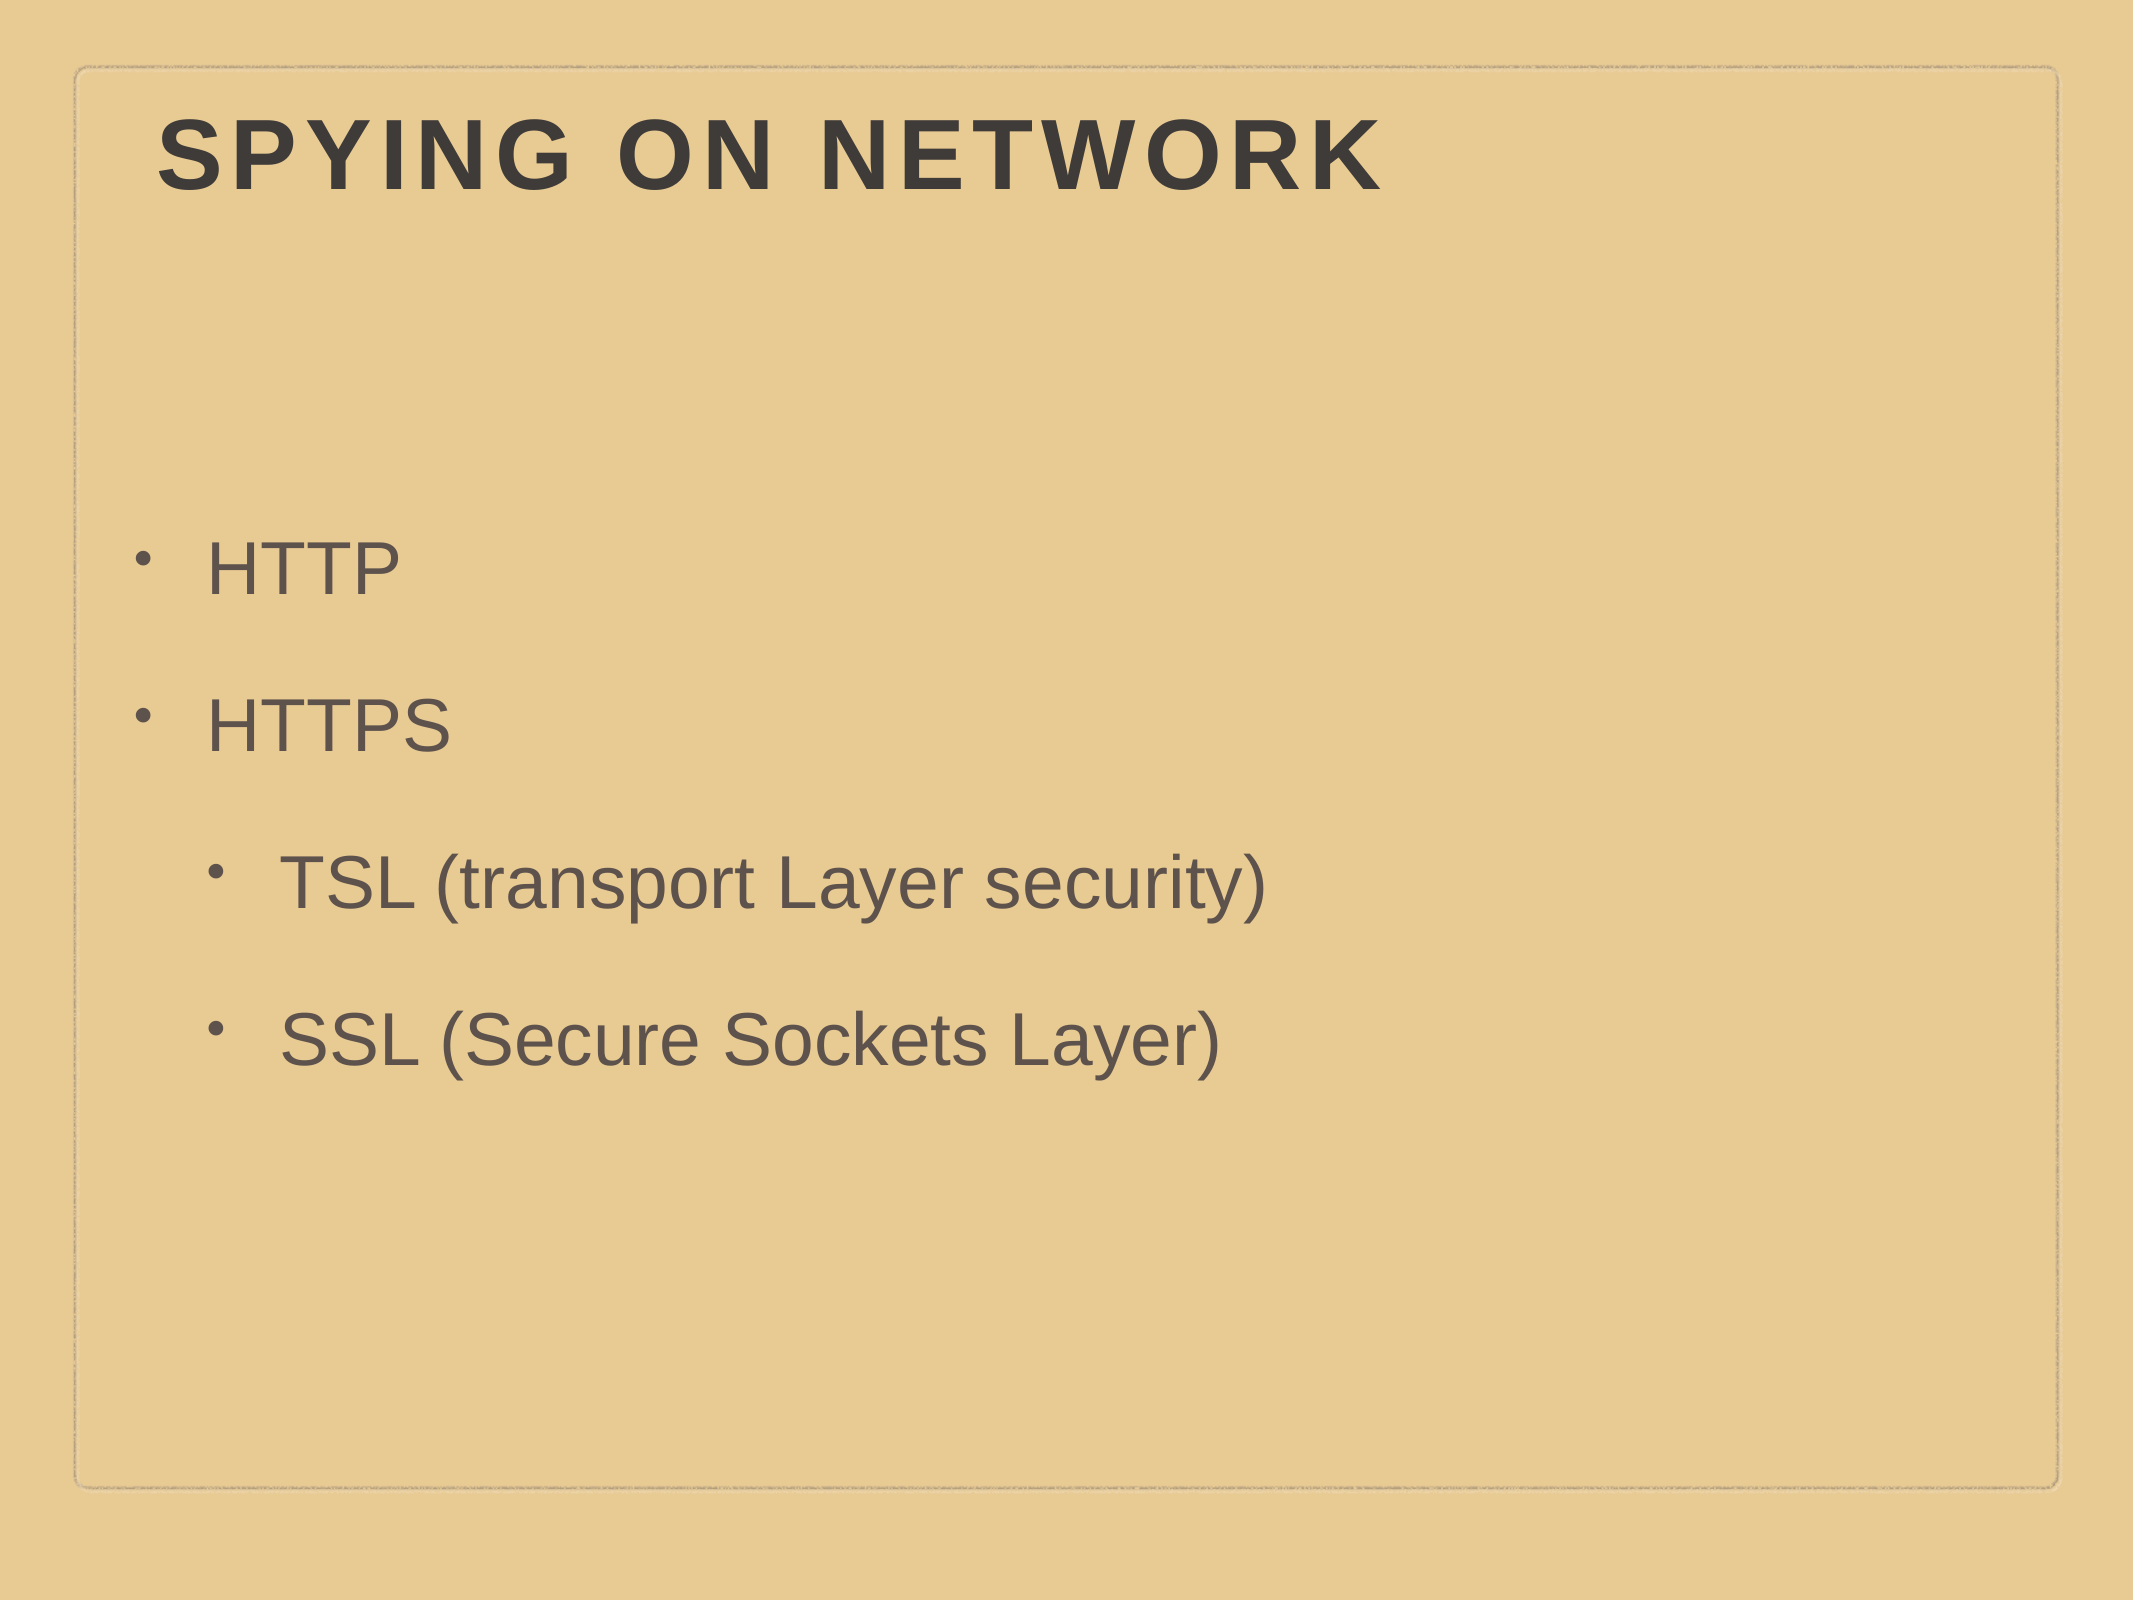

# Spying on Network
HTTP
HTTPS
TSL (transport Layer security)
SSL (Secure Sockets Layer)